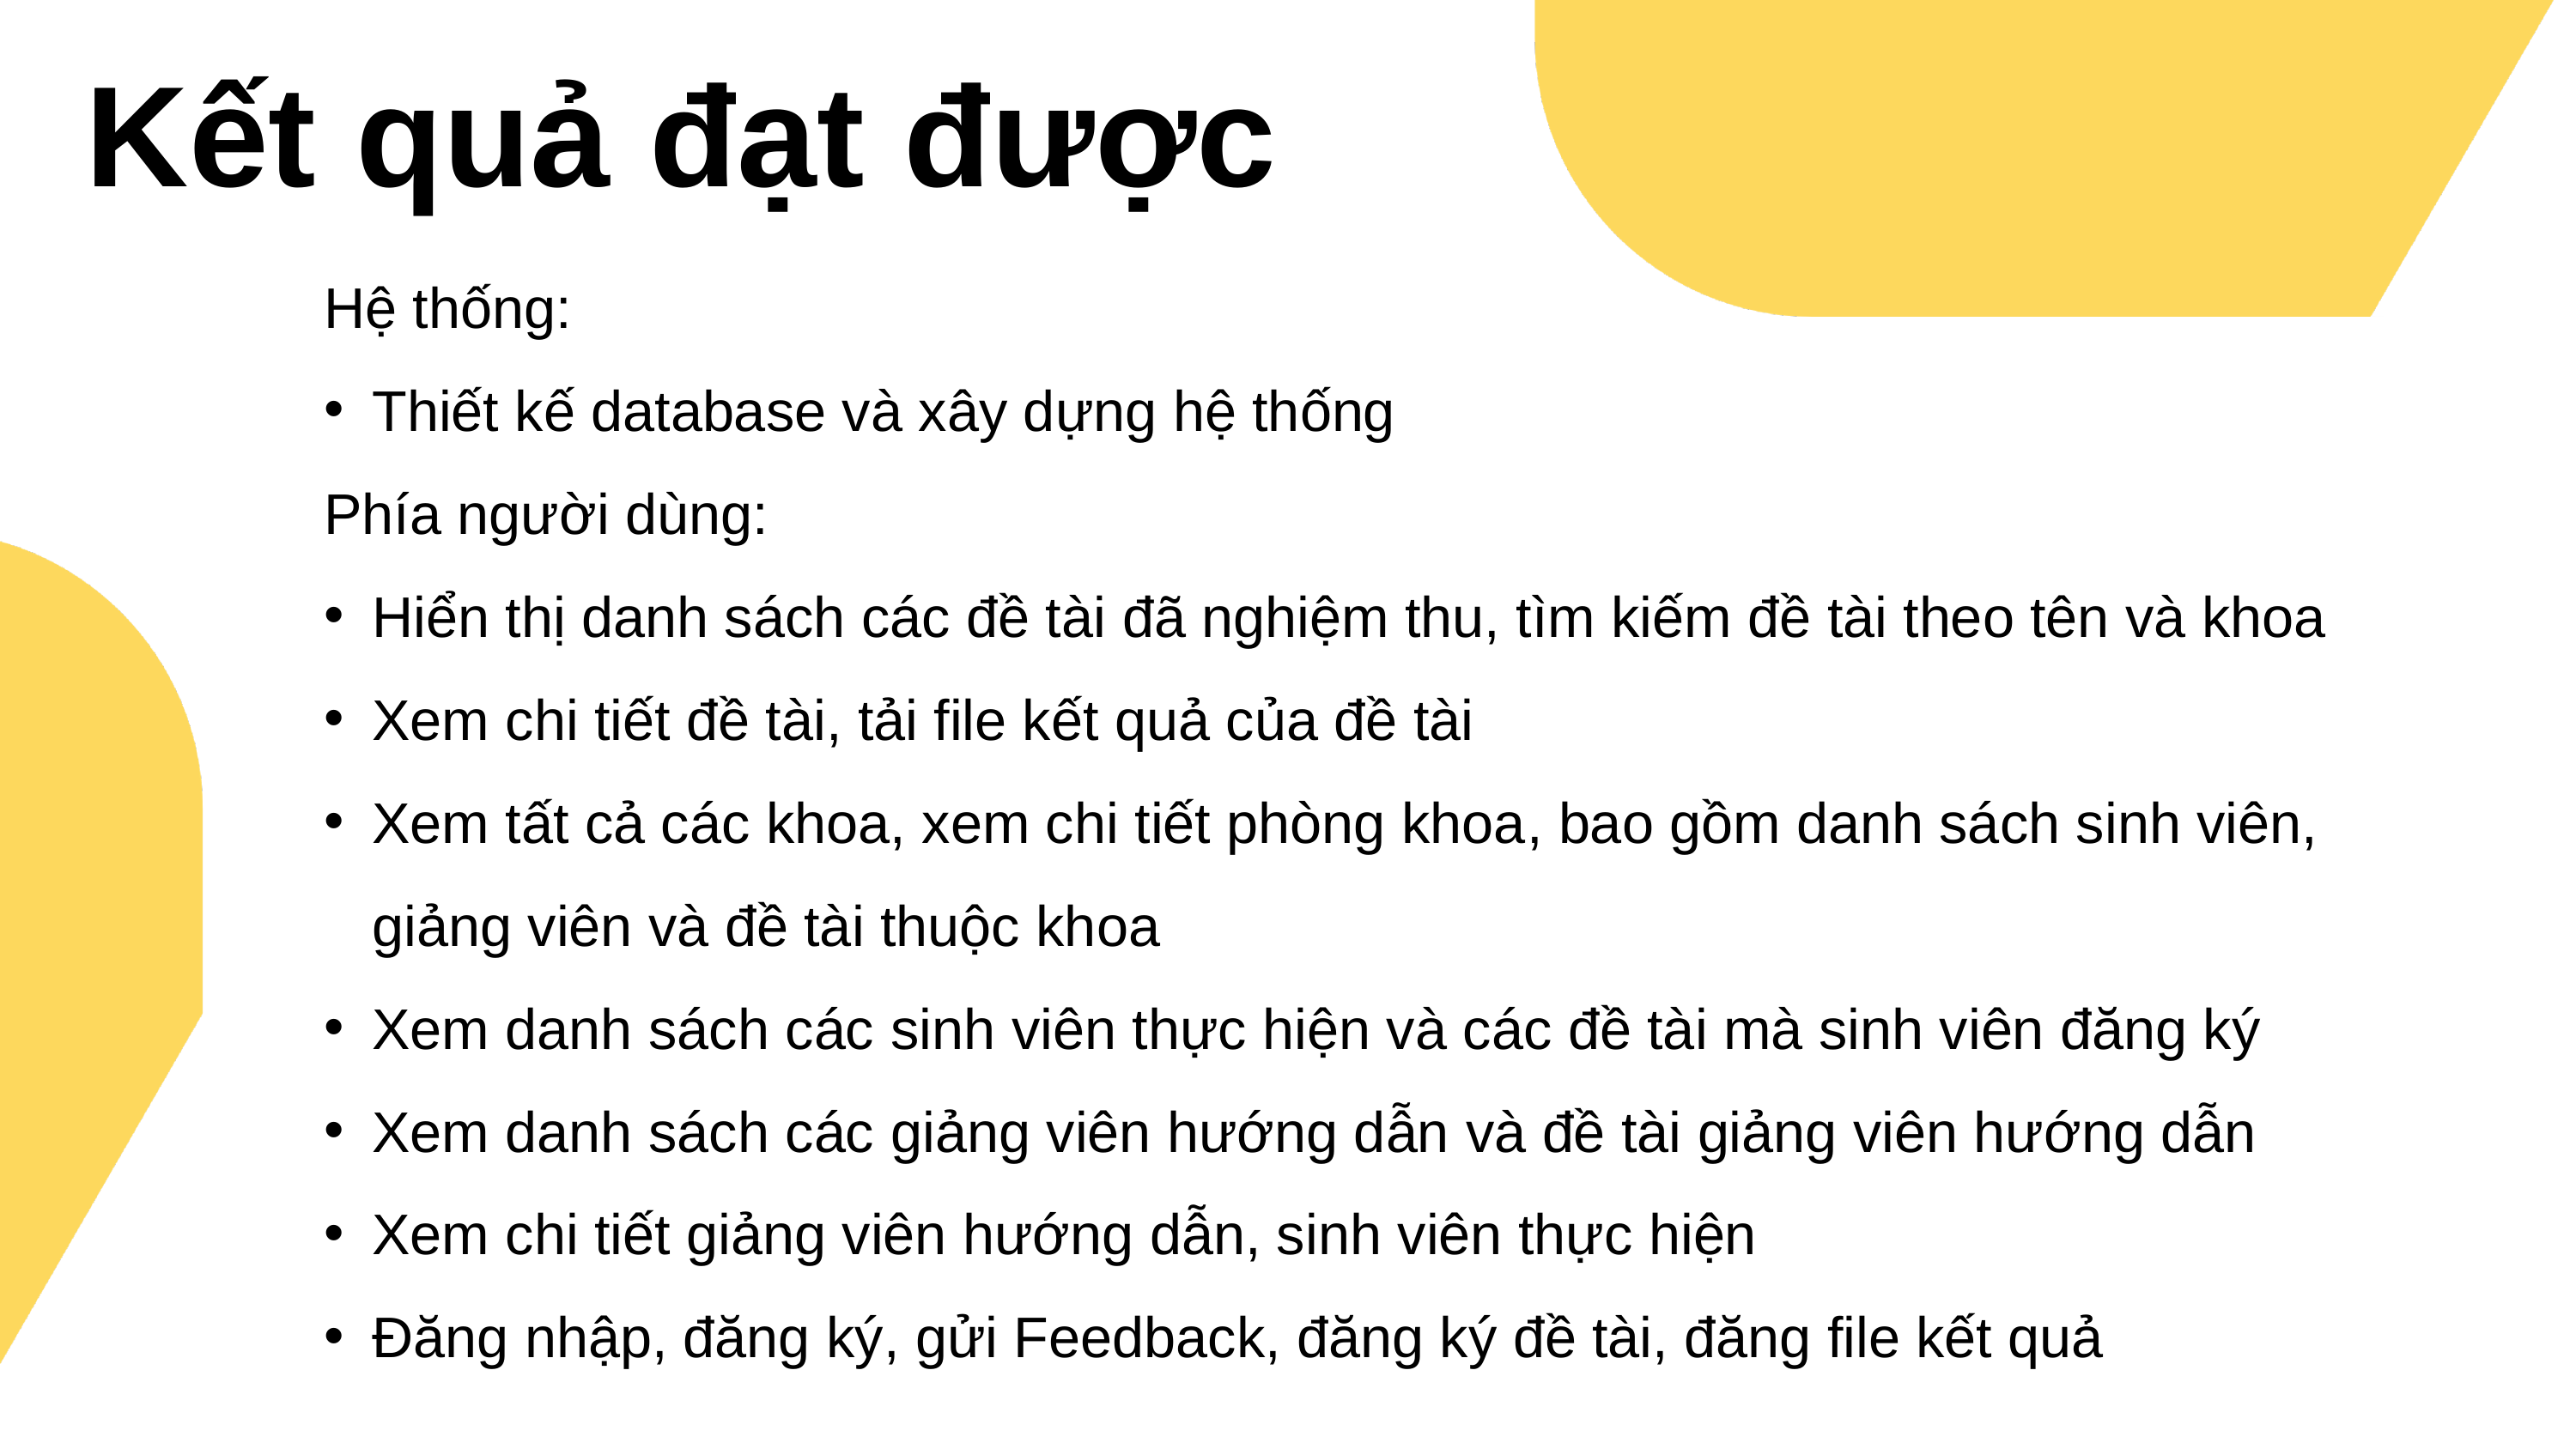

Kết quả đạt được
Hệ thống:
Thiết kế database và xây dựng hệ thống
Phía người dùng:
Hiển thị danh sách các đề tài đã nghiệm thu, tìm kiếm đề tài theo tên và khoa
Xem chi tiết đề tài, tải file kết quả của đề tài
Xem tất cả các khoa, xem chi tiết phòng khoa, bao gồm danh sách sinh viên, giảng viên và đề tài thuộc khoa
Xem danh sách các sinh viên thực hiện và các đề tài mà sinh viên đăng ký
Xem danh sách các giảng viên hướng dẫn và đề tài giảng viên hướng dẫn
Xem chi tiết giảng viên hướng dẫn, sinh viên thực hiện
Đăng nhập, đăng ký, gửi Feedback, đăng ký đề tài, đăng file kết quả